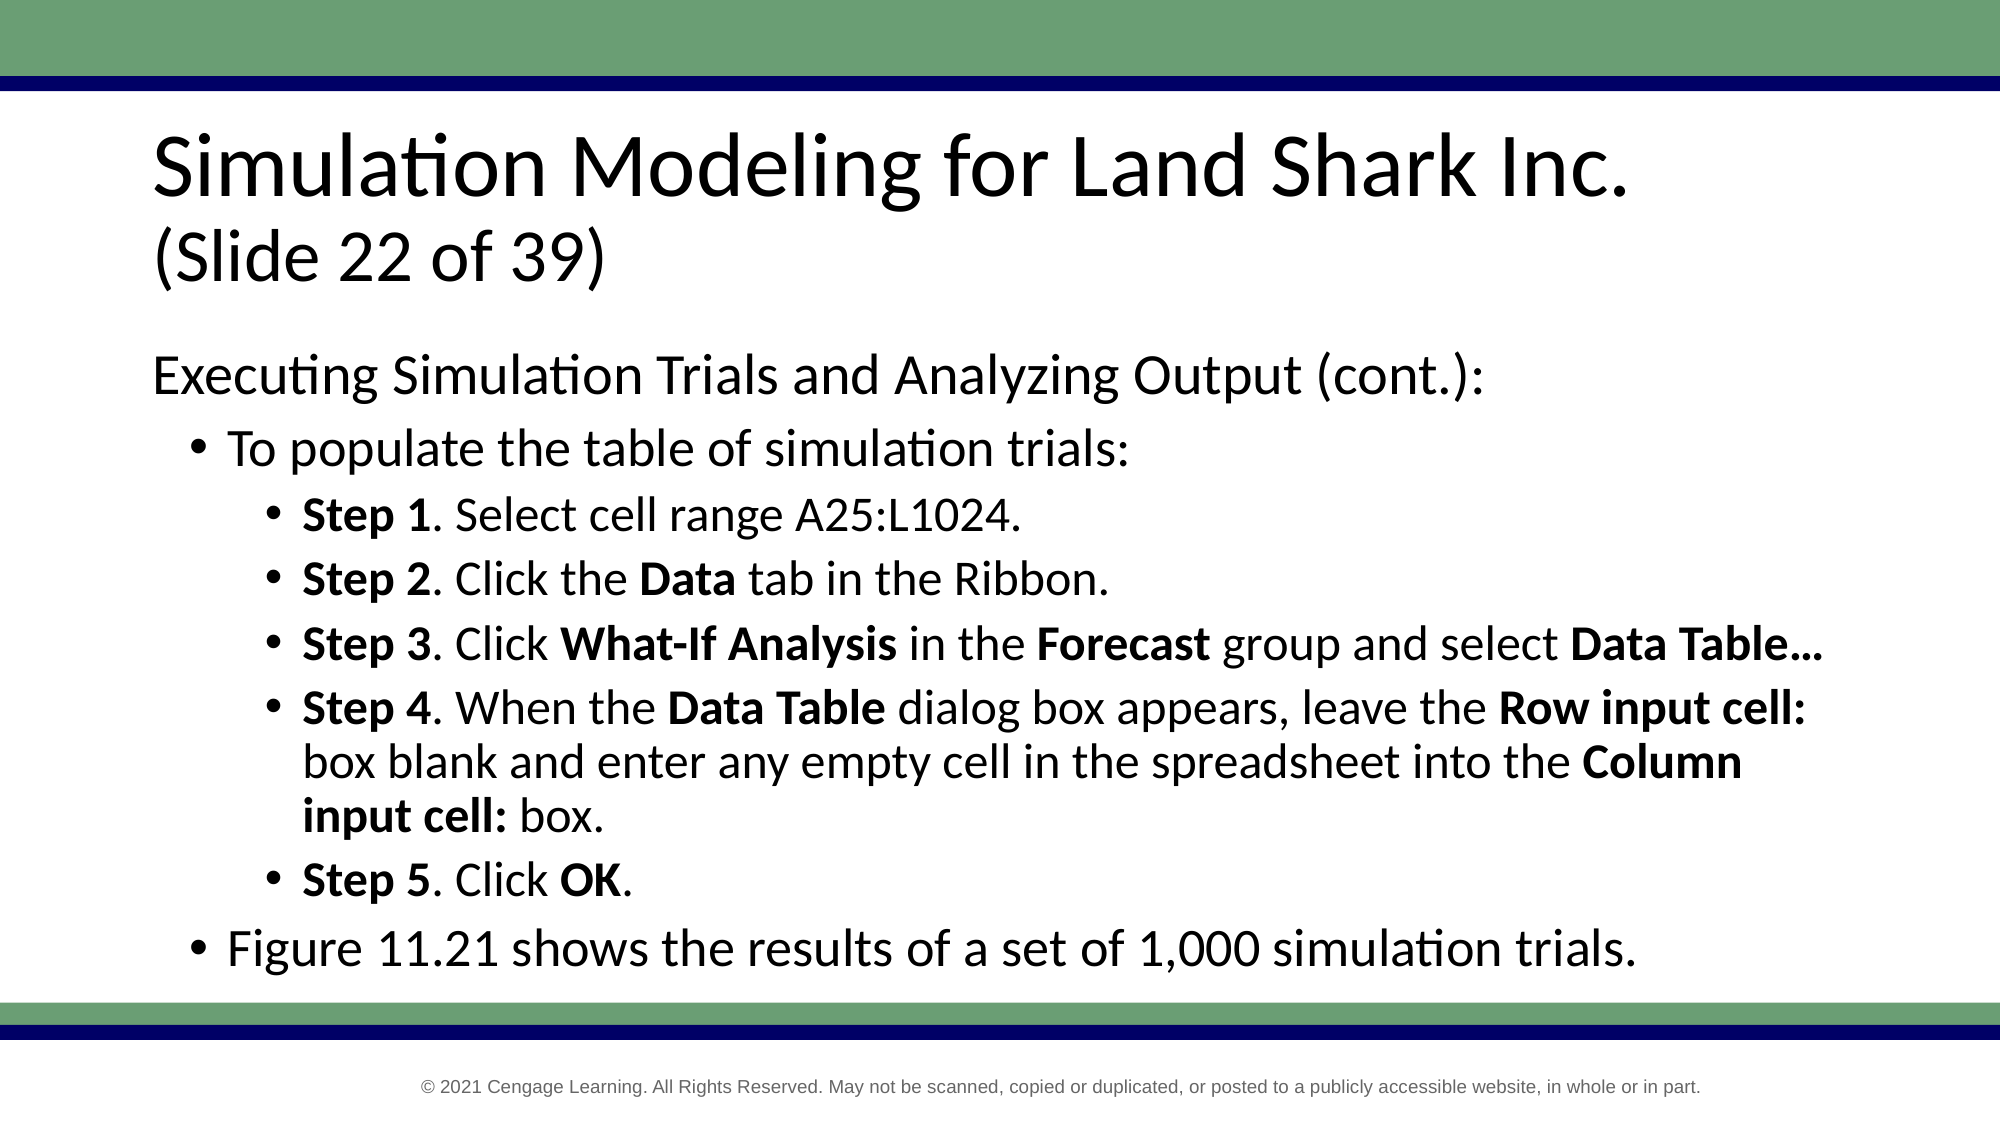

# Simulation Modeling for Land Shark Inc. (Slide 22 of 39)
Executing Simulation Trials and Analyzing Output (cont.):
To populate the table of simulation trials:
Step 1. Select cell range A25:L1024.
Step 2. Click the Data tab in the Ribbon.
Step 3. Click What-If Analysis in the Forecast group and select Data Table…
Step 4. When the Data Table dialog box appears, leave the Row input cell: box blank and enter any empty cell in the spreadsheet into the Column input cell: box.
Step 5. Click OK.
Figure 11.21 shows the results of a set of 1,000 simulation trials.